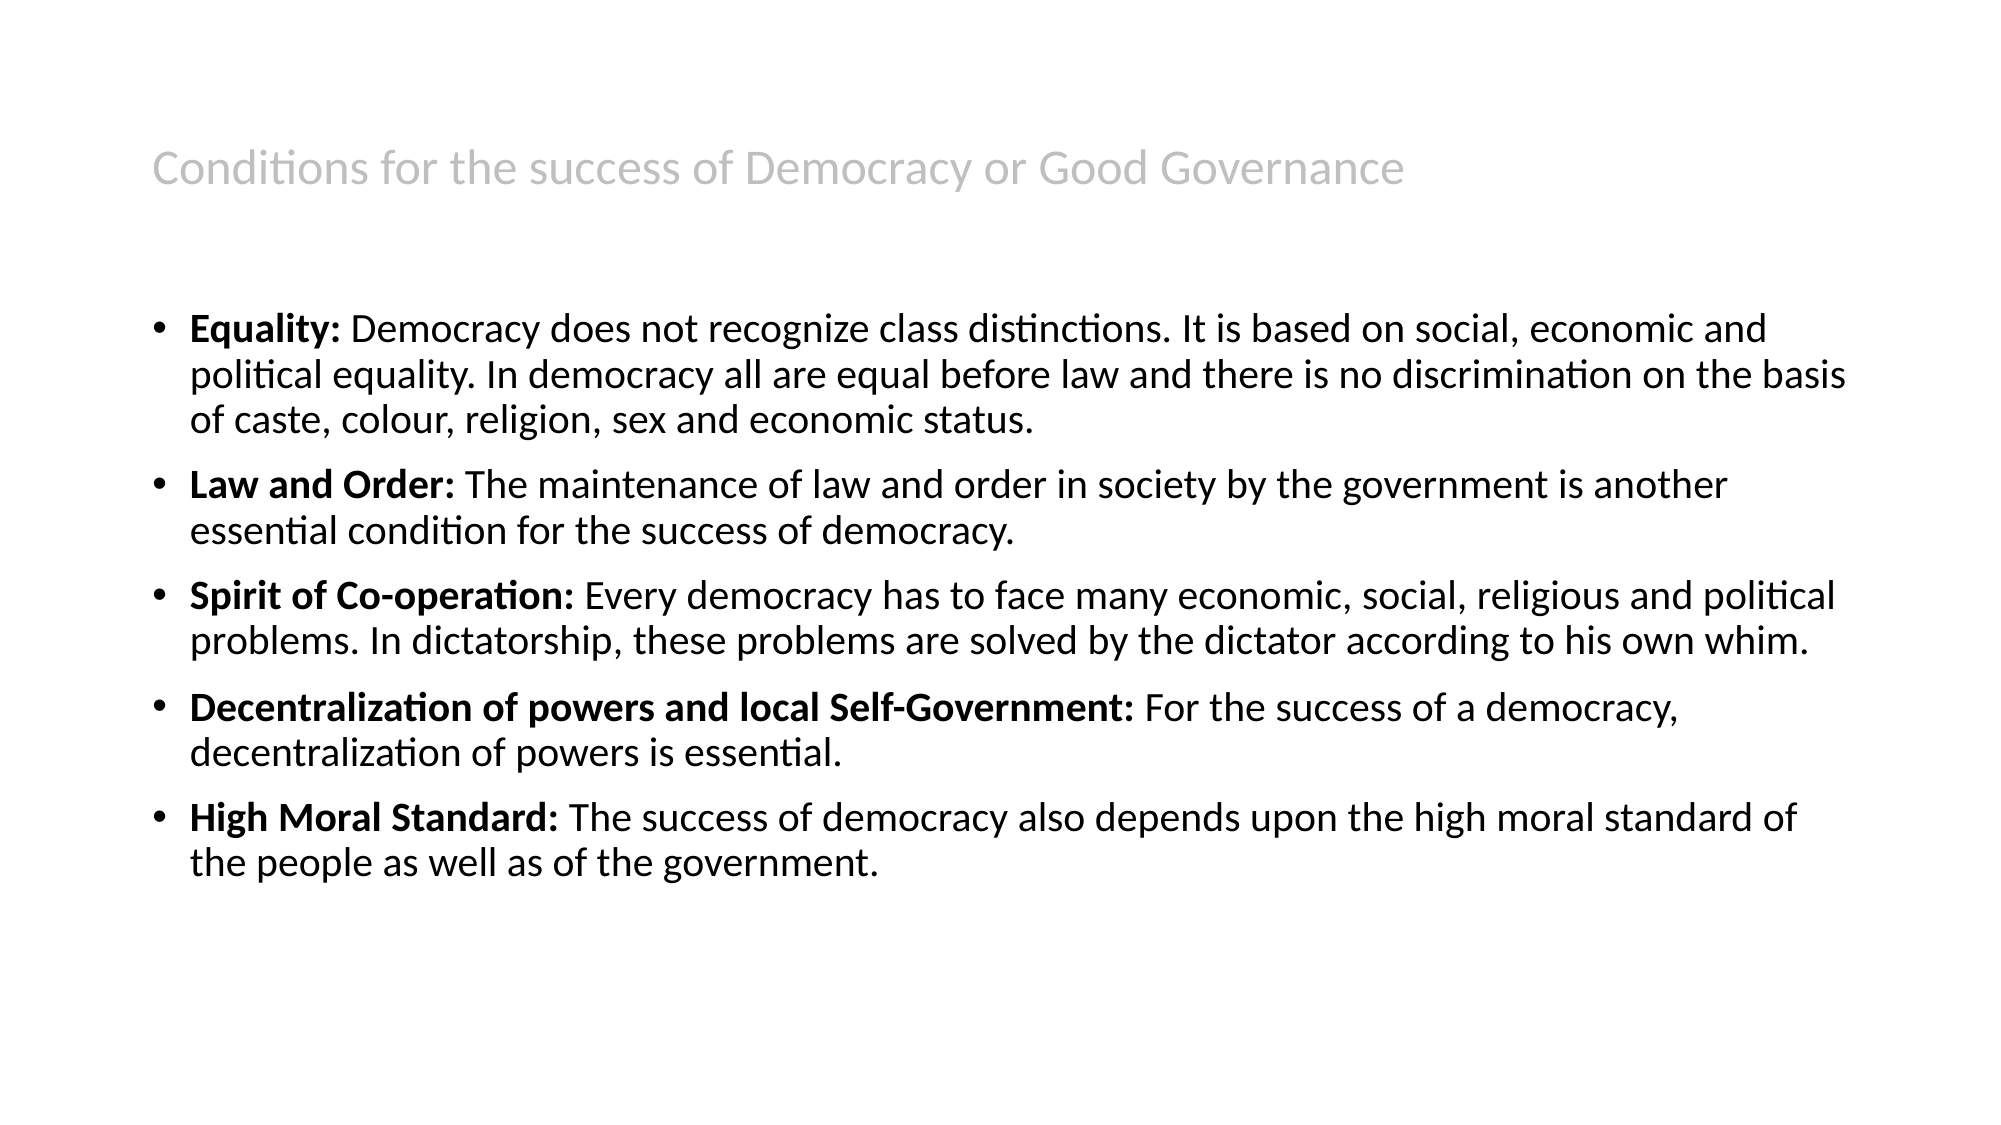

# Conditions for the success of Democracy or Good Governance
Equality: Democracy does not recognize class distinctions. It is based on social, economic and political equality. In democracy all are equal before law and there is no discrimination on the basis of caste, colour, religion, sex and economic status.
Law and Order: The maintenance of law and order in society by the government is another essential condition for the success of democracy.
Spirit of Co-operation: Every democracy has to face many economic, social, religious and political problems. In dictatorship, these problems are solved by the dictator according to his own whim.
Decentralization of powers and local Self-Government: For the success of a democracy, decentralization of powers is essential.
High Moral Standard: The success of democracy also depends upon the high moral standard of the people as well as of the government.